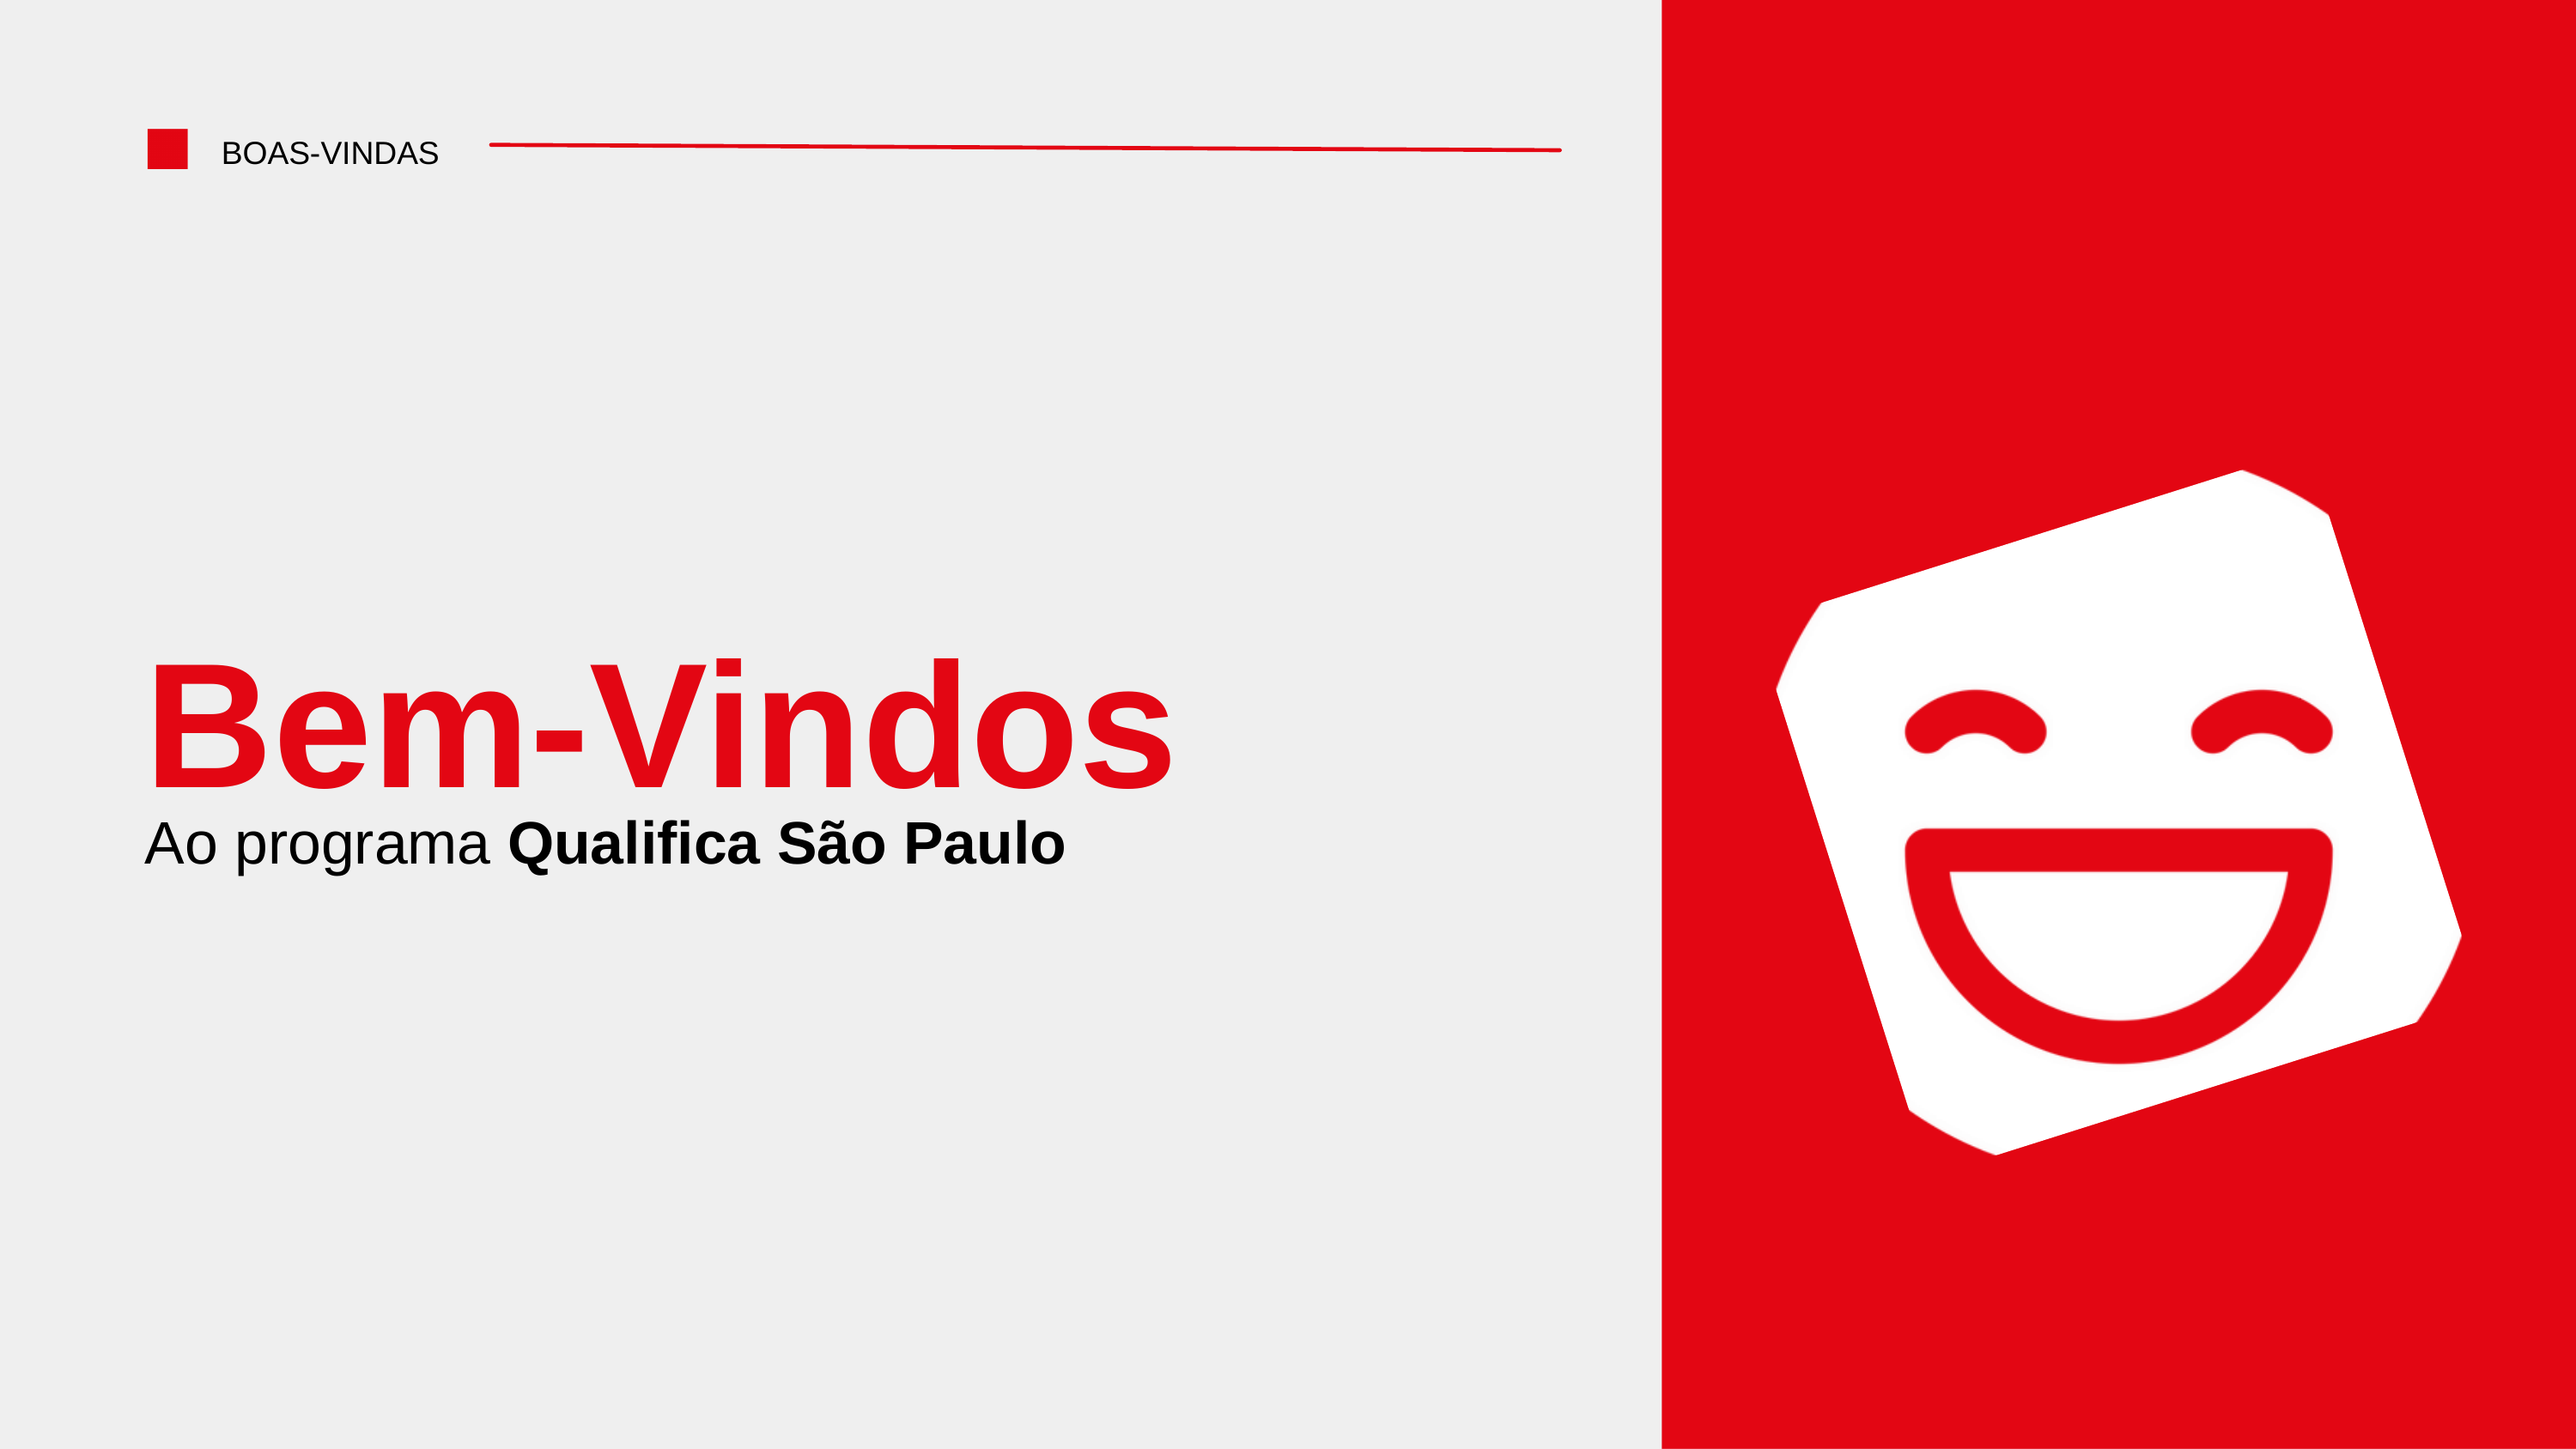

BOAS-VINDAS

Bem-Vindos
Ao programa Qualifica São Paulo